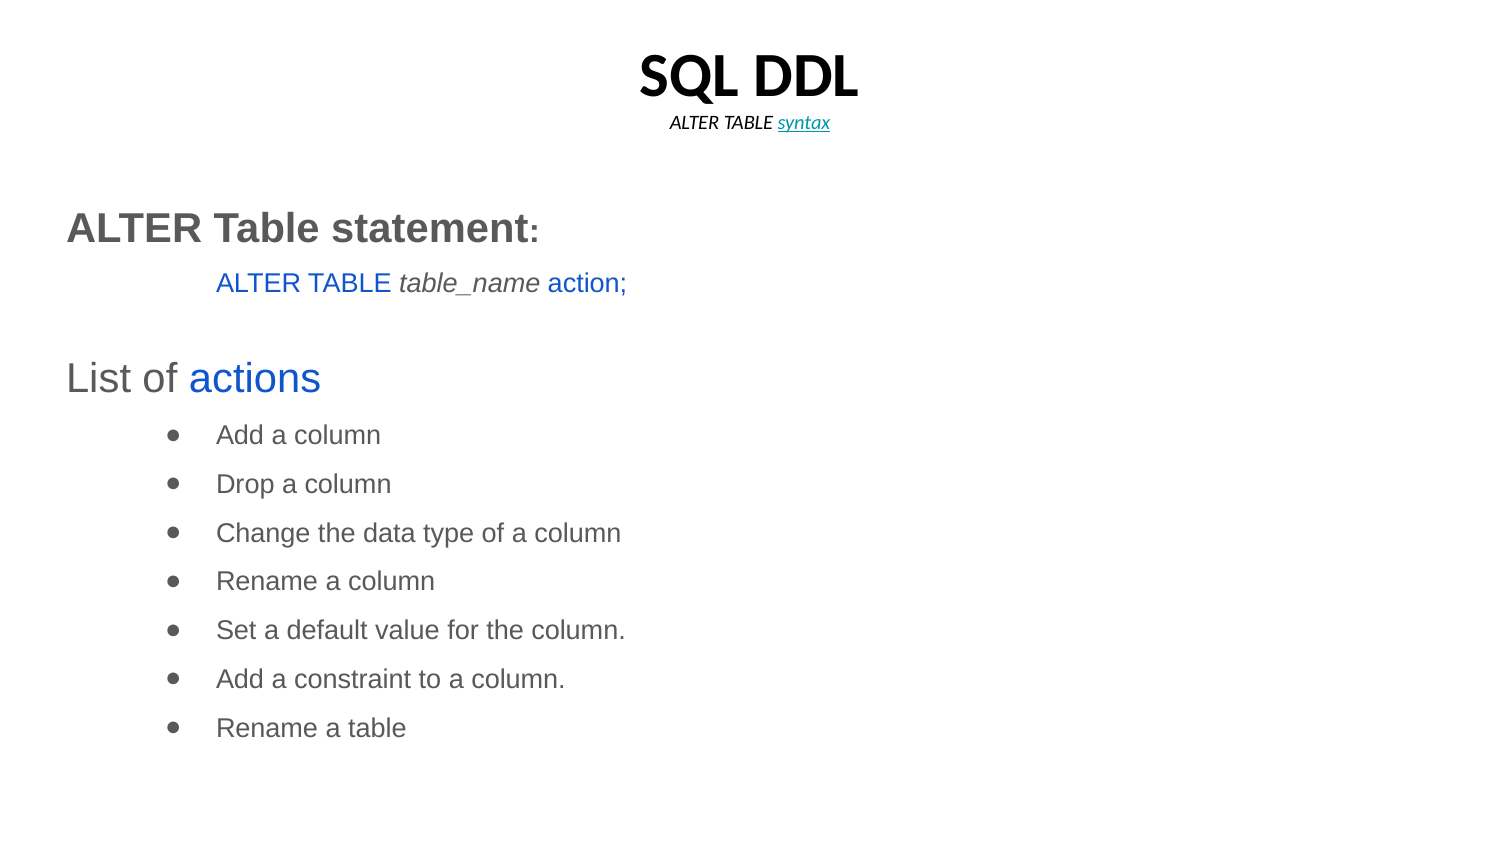

# SQL DDL ALTER TABLE syntax
ALTER Table statement:
	ALTER TABLE table_name action;
List of actions
Add a column
Drop a column
Change the data type of a column
Rename a column
Set a default value for the column.
Add a constraint to a column.
Rename a table